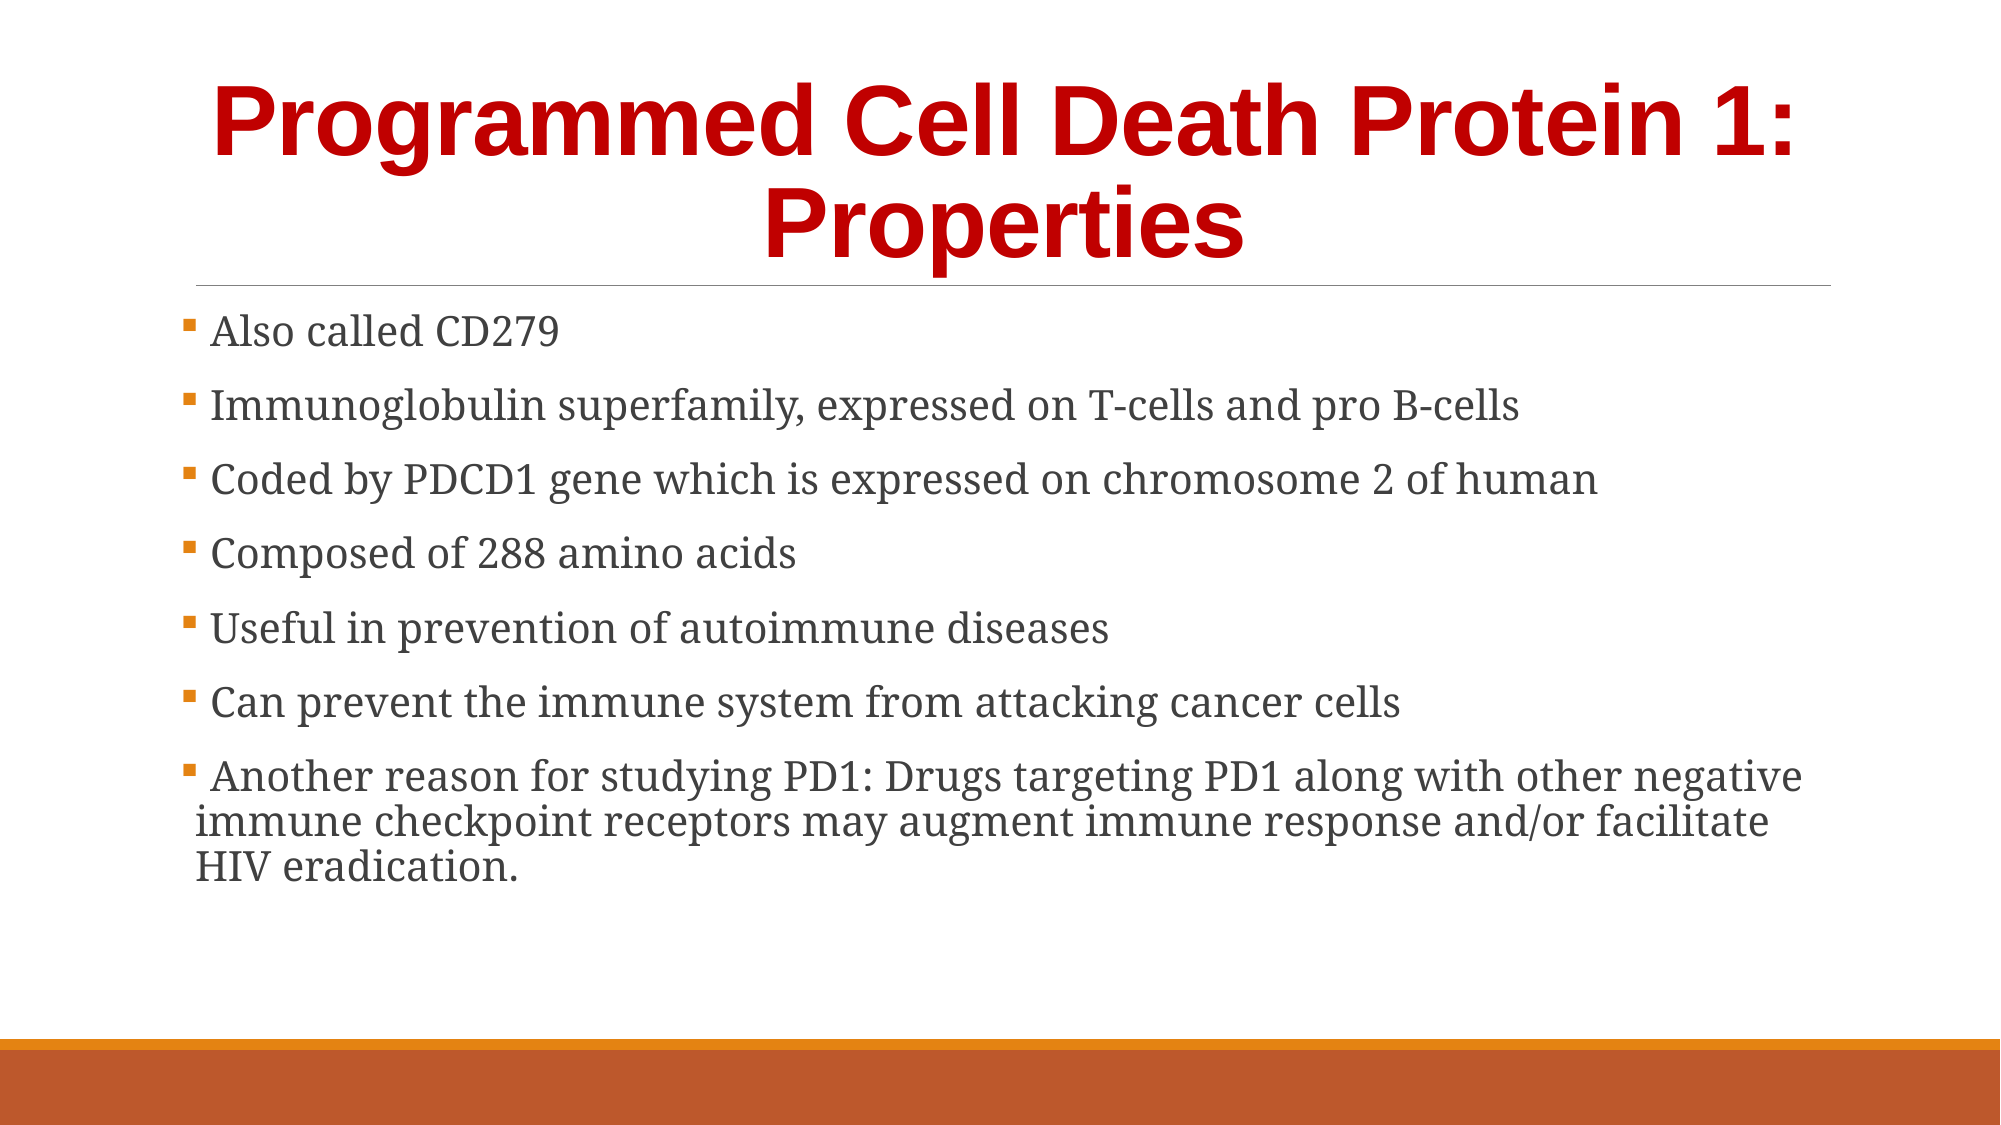

# Programmed Cell Death Protein 1: Properties
 Also called CD279
 Immunoglobulin superfamily, expressed on T-cells and pro B-cells
 Coded by PDCD1 gene which is expressed on chromosome 2 of human
 Composed of 288 amino acids
 Useful in prevention of autoimmune diseases
 Can prevent the immune system from attacking cancer cells
 Another reason for studying PD1: Drugs targeting PD1 along with other negative immune checkpoint receptors may augment immune response and/or facilitate HIV eradication.